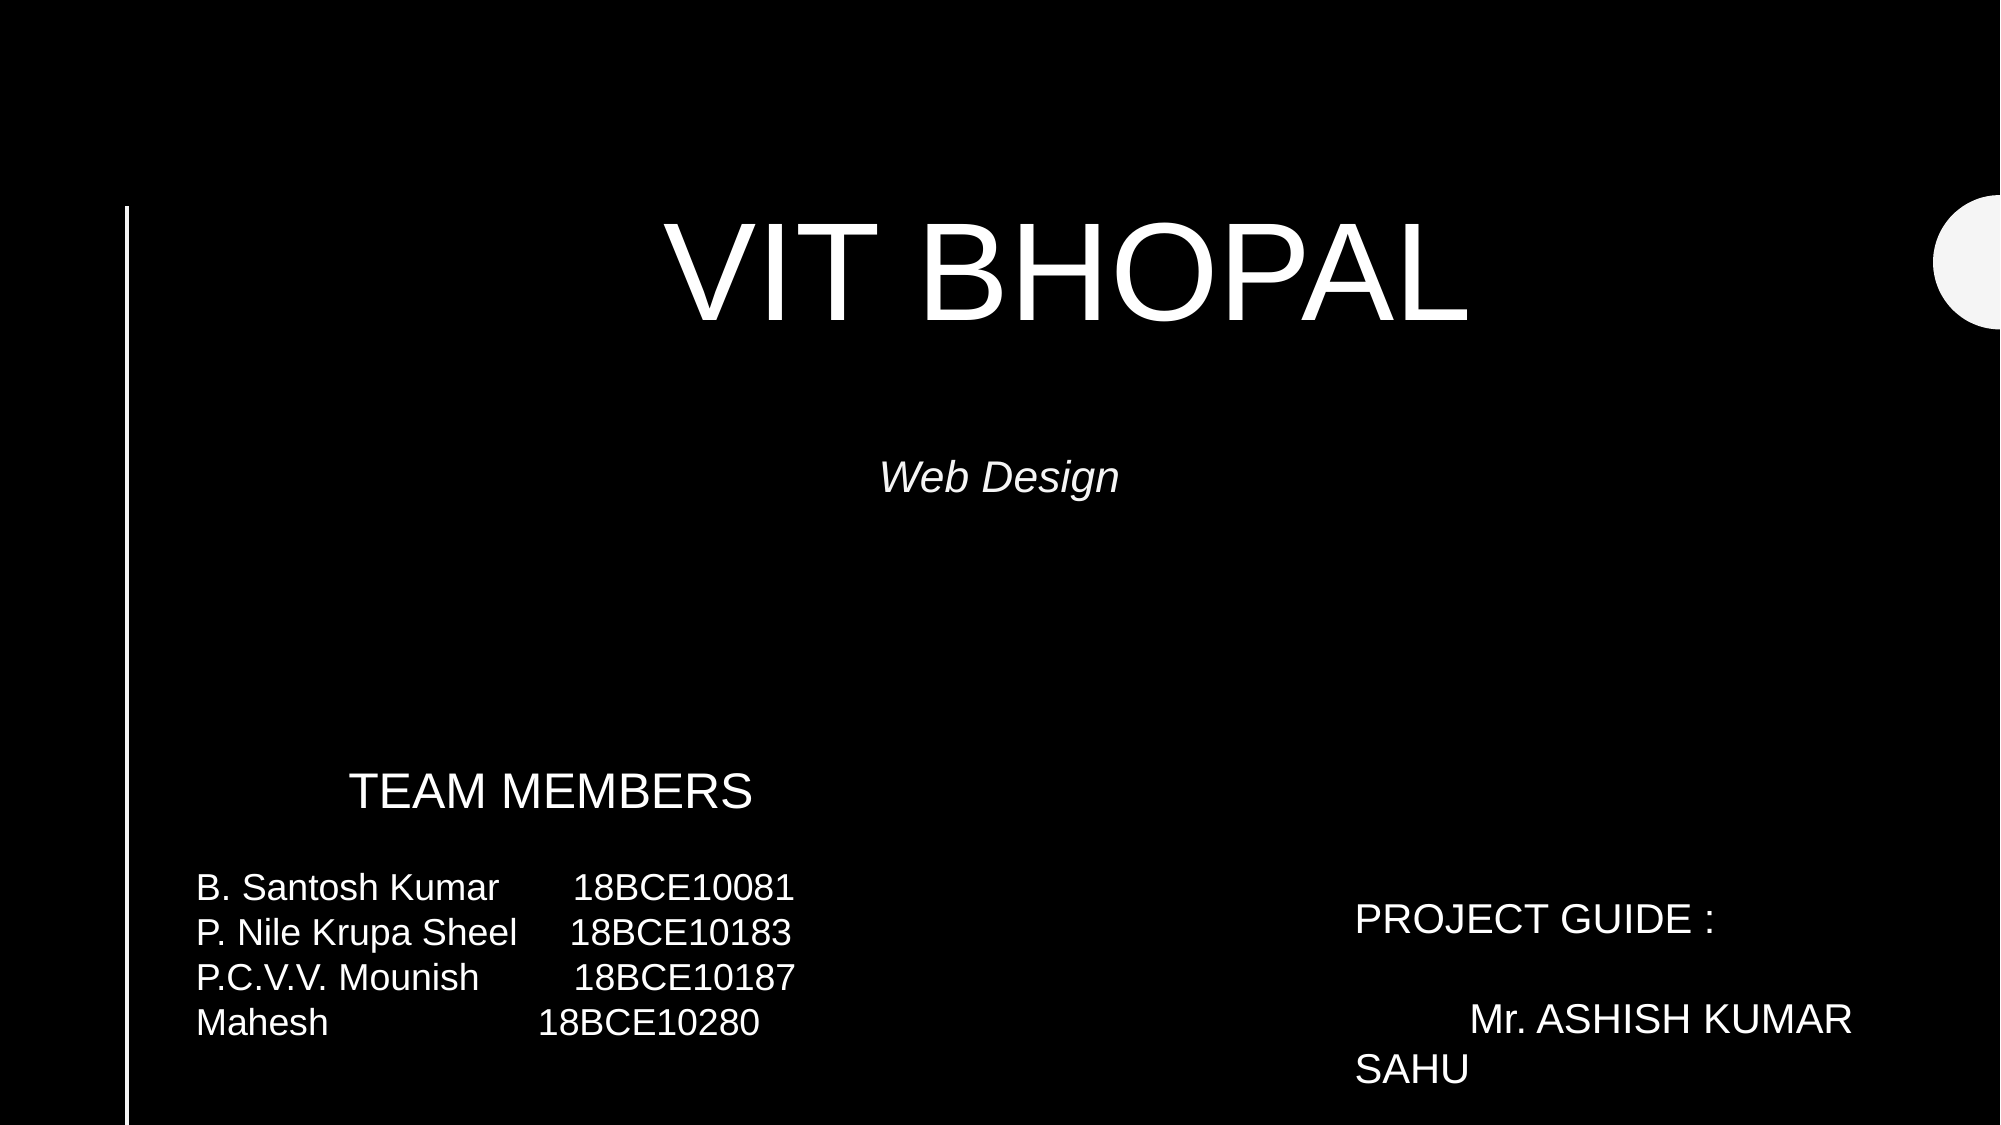

# VIT BHOPAL
Web Design

TEAM MEMBERS

B. Santosh Kumar       18BCE10081
P. Nile Krupa Sheel     18BCE10183        P.C.V.V. Mounish         18BCE10187
Mahesh                    18BCE10280

PROJECT GUIDE :

          Mr. ASHISH KUMAR SAHU